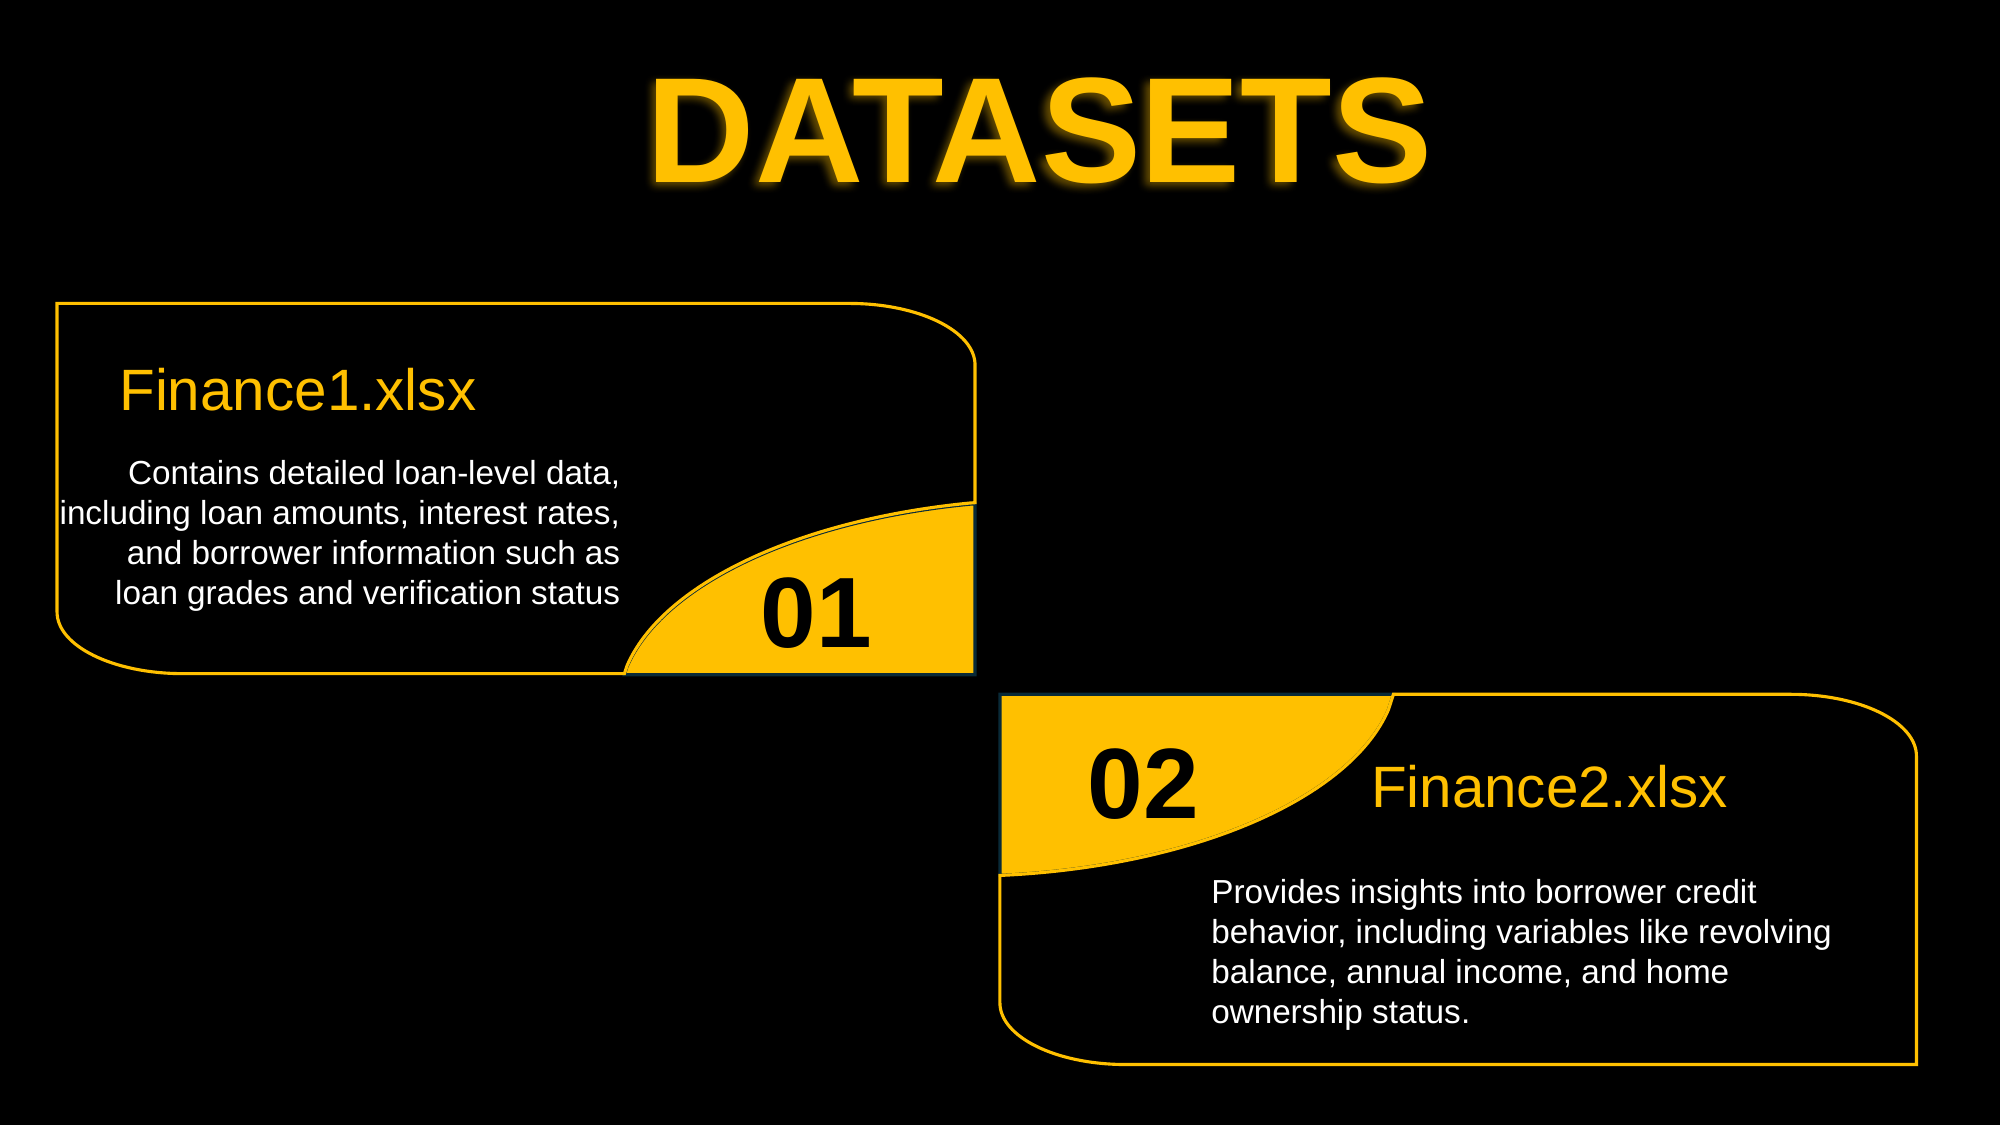

DATASETS

Finance1.xlsx
Contains detailed loan-level data, including loan amounts, interest rates, and borrower information such as loan grades and verification status

01

02
Finance2.xlsx
Provides insights into borrower credit behavior, including variables like revolving balance, annual income, and home ownership status.